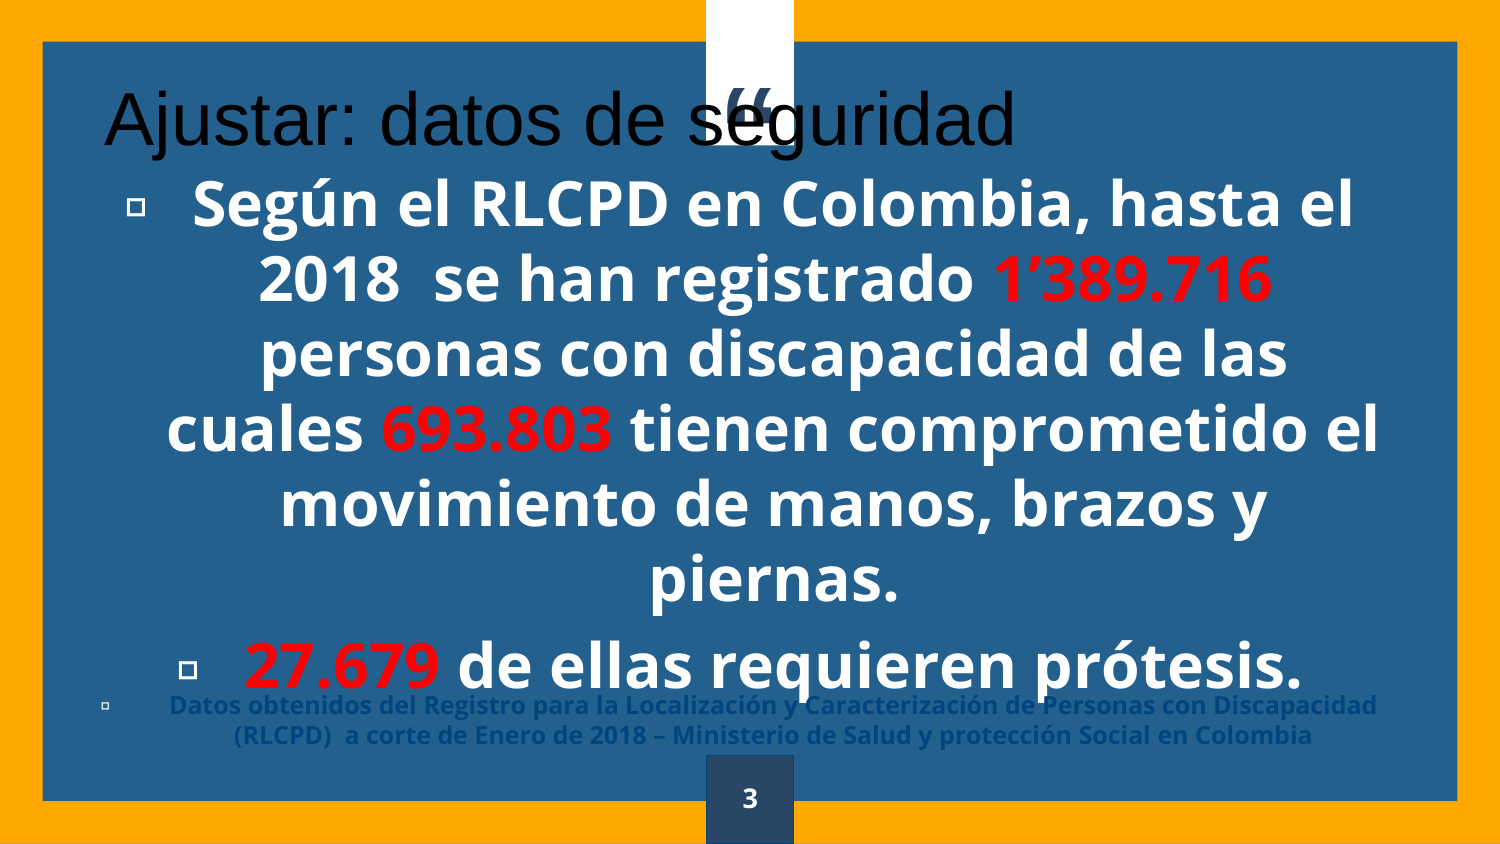

Ajustar: datos de seguridad
Según el RLCPD en Colombia, hasta el 2018  se han registrado 1’389.716  personas con discapacidad de las cuales 693.803 tienen comprometido el movimiento de manos, brazos y piernas.
27.679 de ellas requieren prótesis.

Datos obtenidos del Registro para la Localización y Caracterización de Personas con Discapacidad (RLCPD)  a corte de Enero de 2018 – Ministerio de Salud y protección Social en Colombia
3